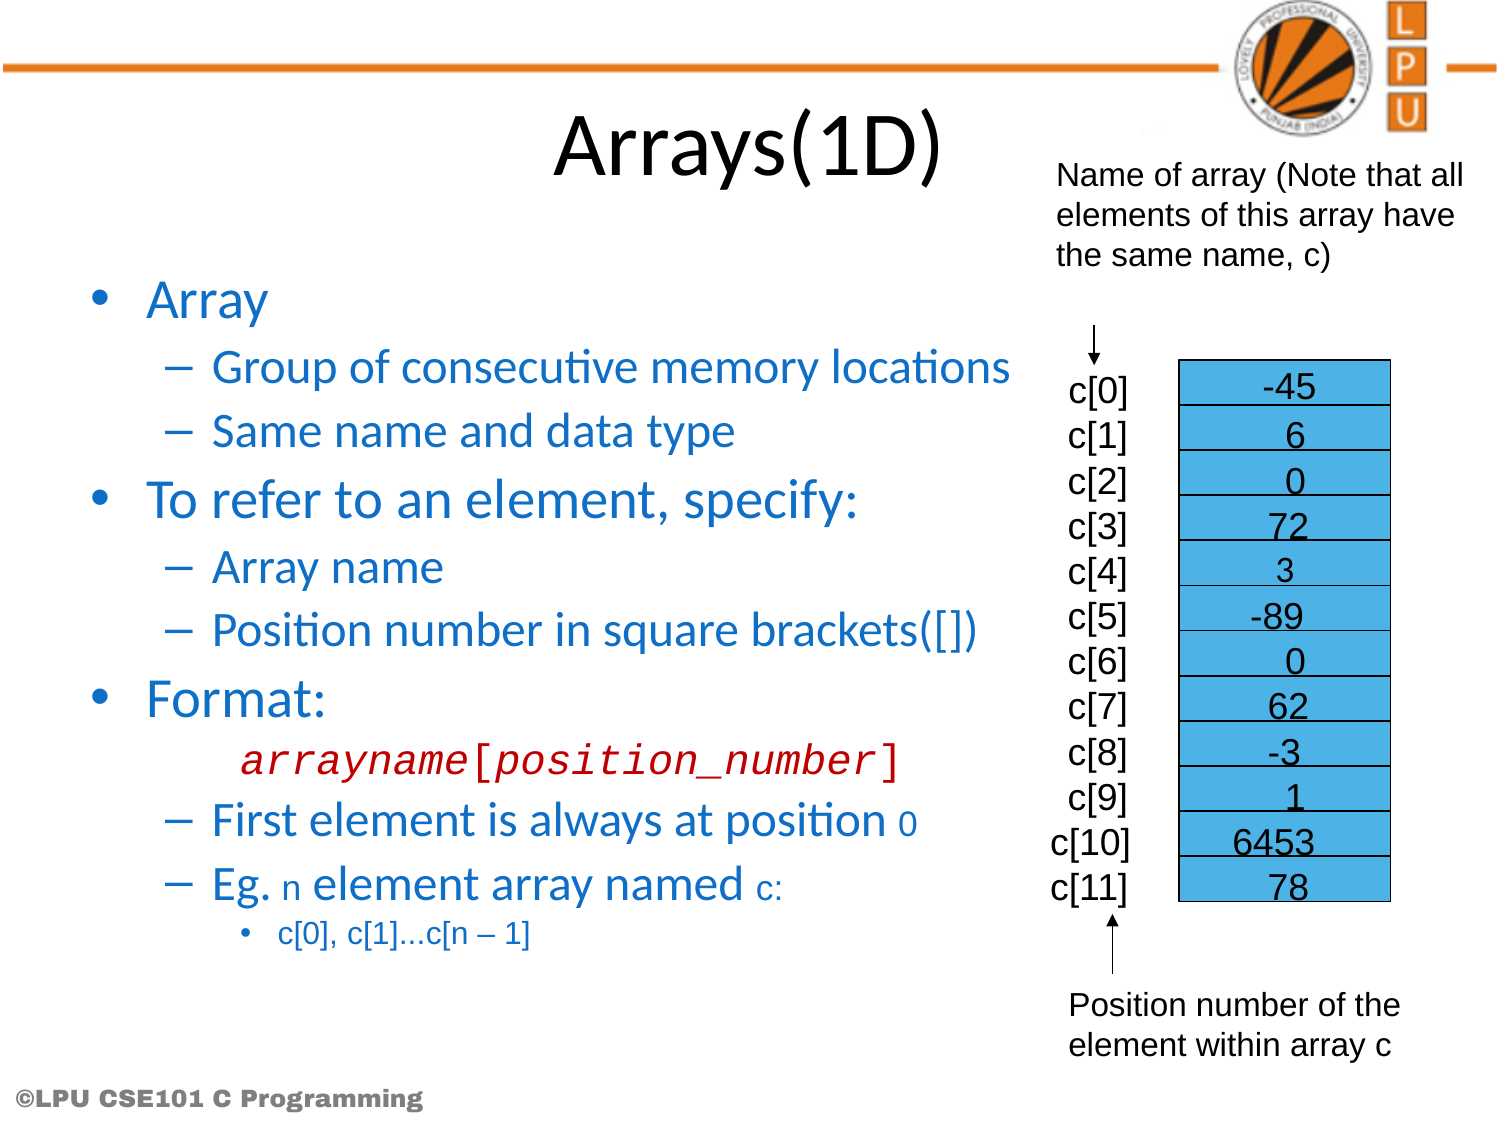

# Arrays(1D)
Name of array (Note that all elements of this array have the same name, c)

3

-45

c[0]

c[1]

6

c[2]

0

c[3]

72

c[4]

c[5]

-89

c[6]

0

c[7]

62

c[8]

-3

c[9]

1

c[10]

6453

c[11]

78

Position number of the element within array c
Array
Group of consecutive memory locations
Same name and data type
To refer to an element, specify:
Array name
Position number in square brackets([])
Format:
arrayname[position_number]
First element is always at position 0
Eg. n element array named c:
c[0], c[1]...c[n – 1]